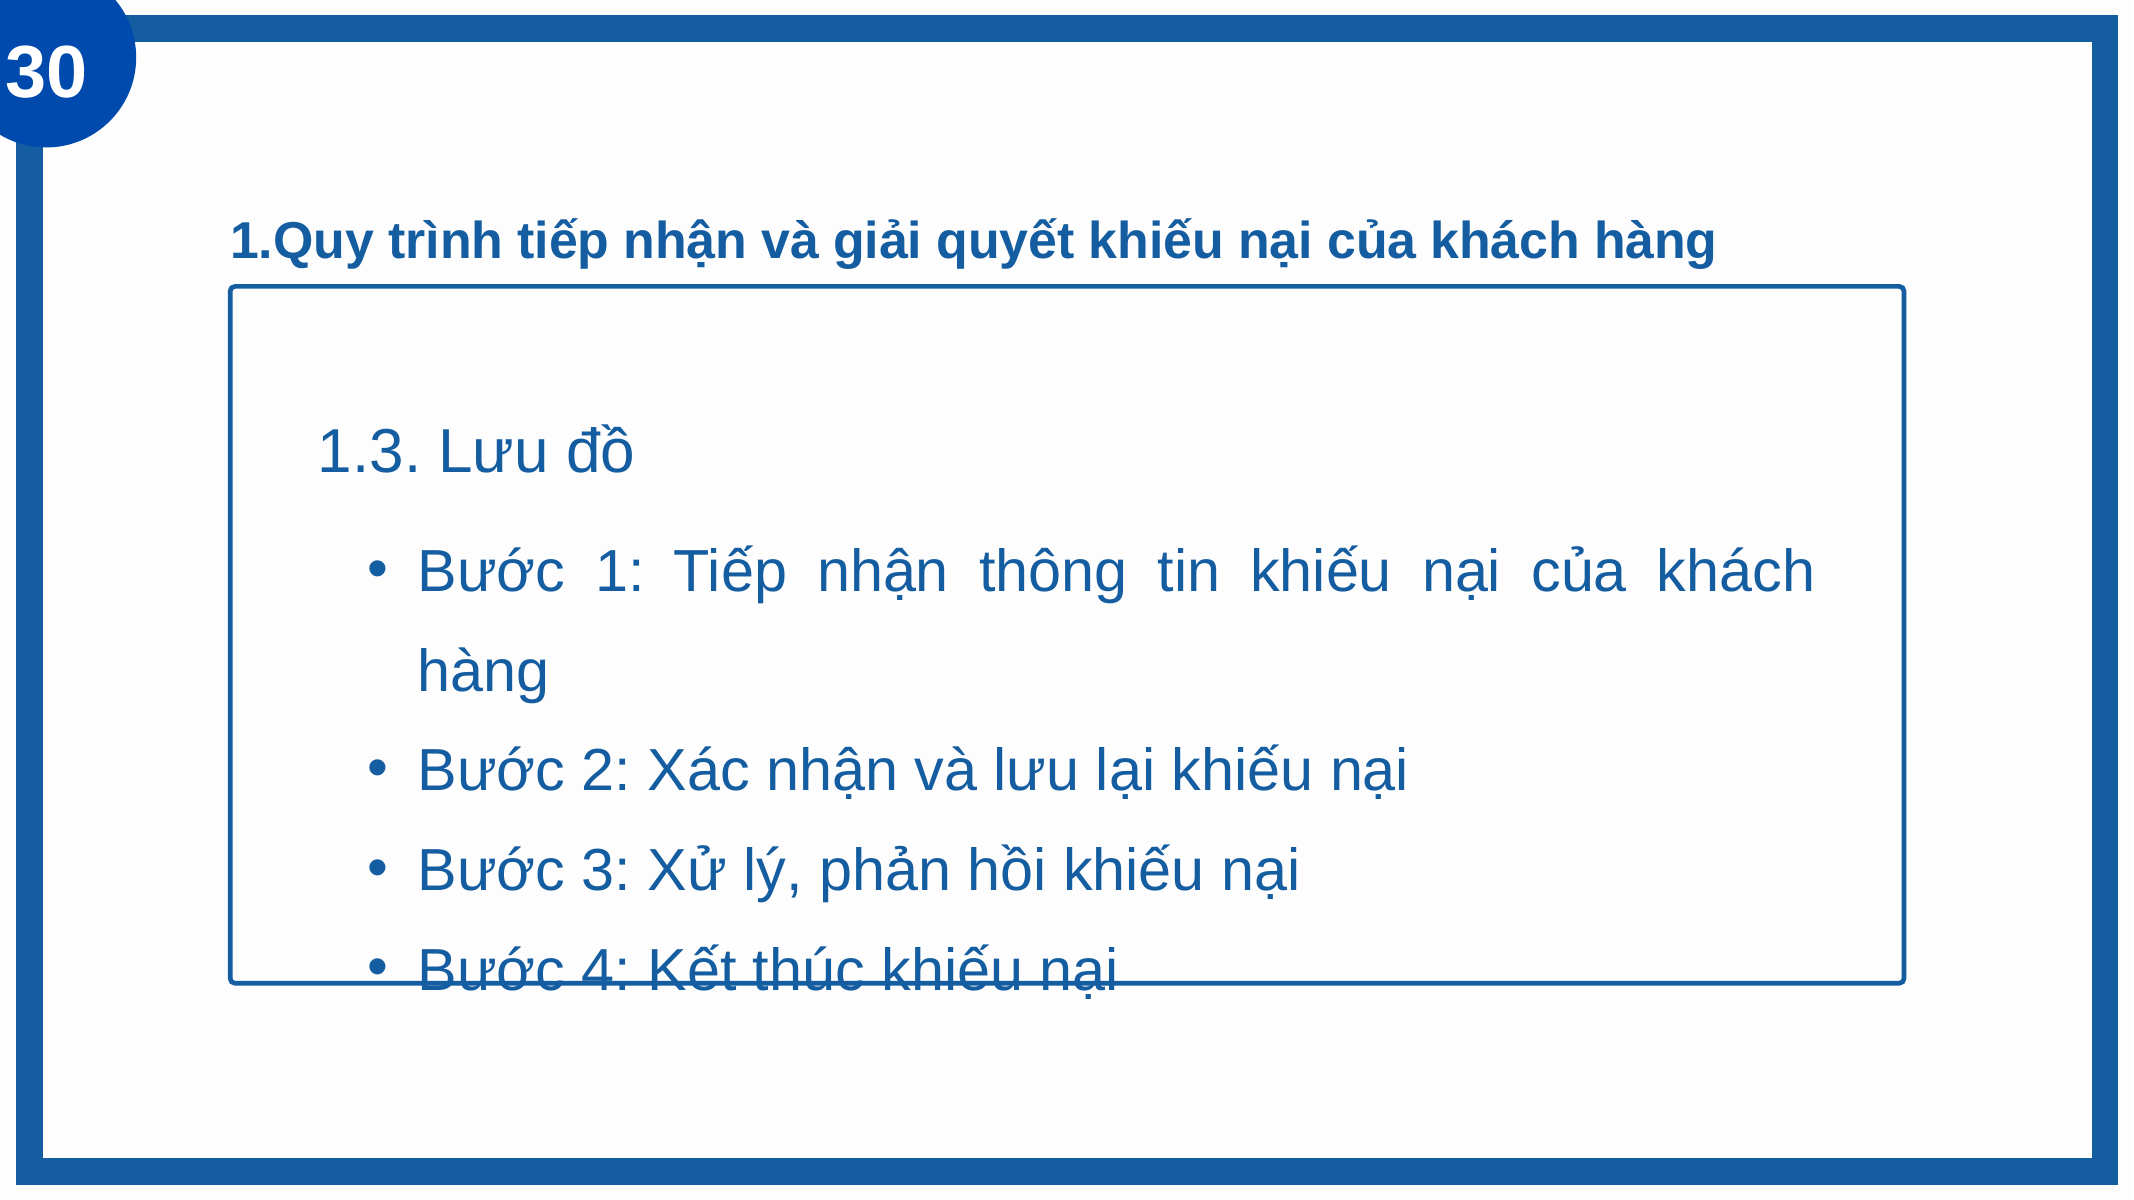

30

1.Quy trình tiếp nhận và giải quyết khiếu nại của khách hàng

1.3. Lưu đồ
Bước 1: Tiếp nhận thông tin khiếu nại của khách hàng
Bước 2: Xác nhận và lưu lại khiếu nại
Bước 3: Xử lý, phản hồi khiếu nại
Bước 4: Kết thúc khiếu nại